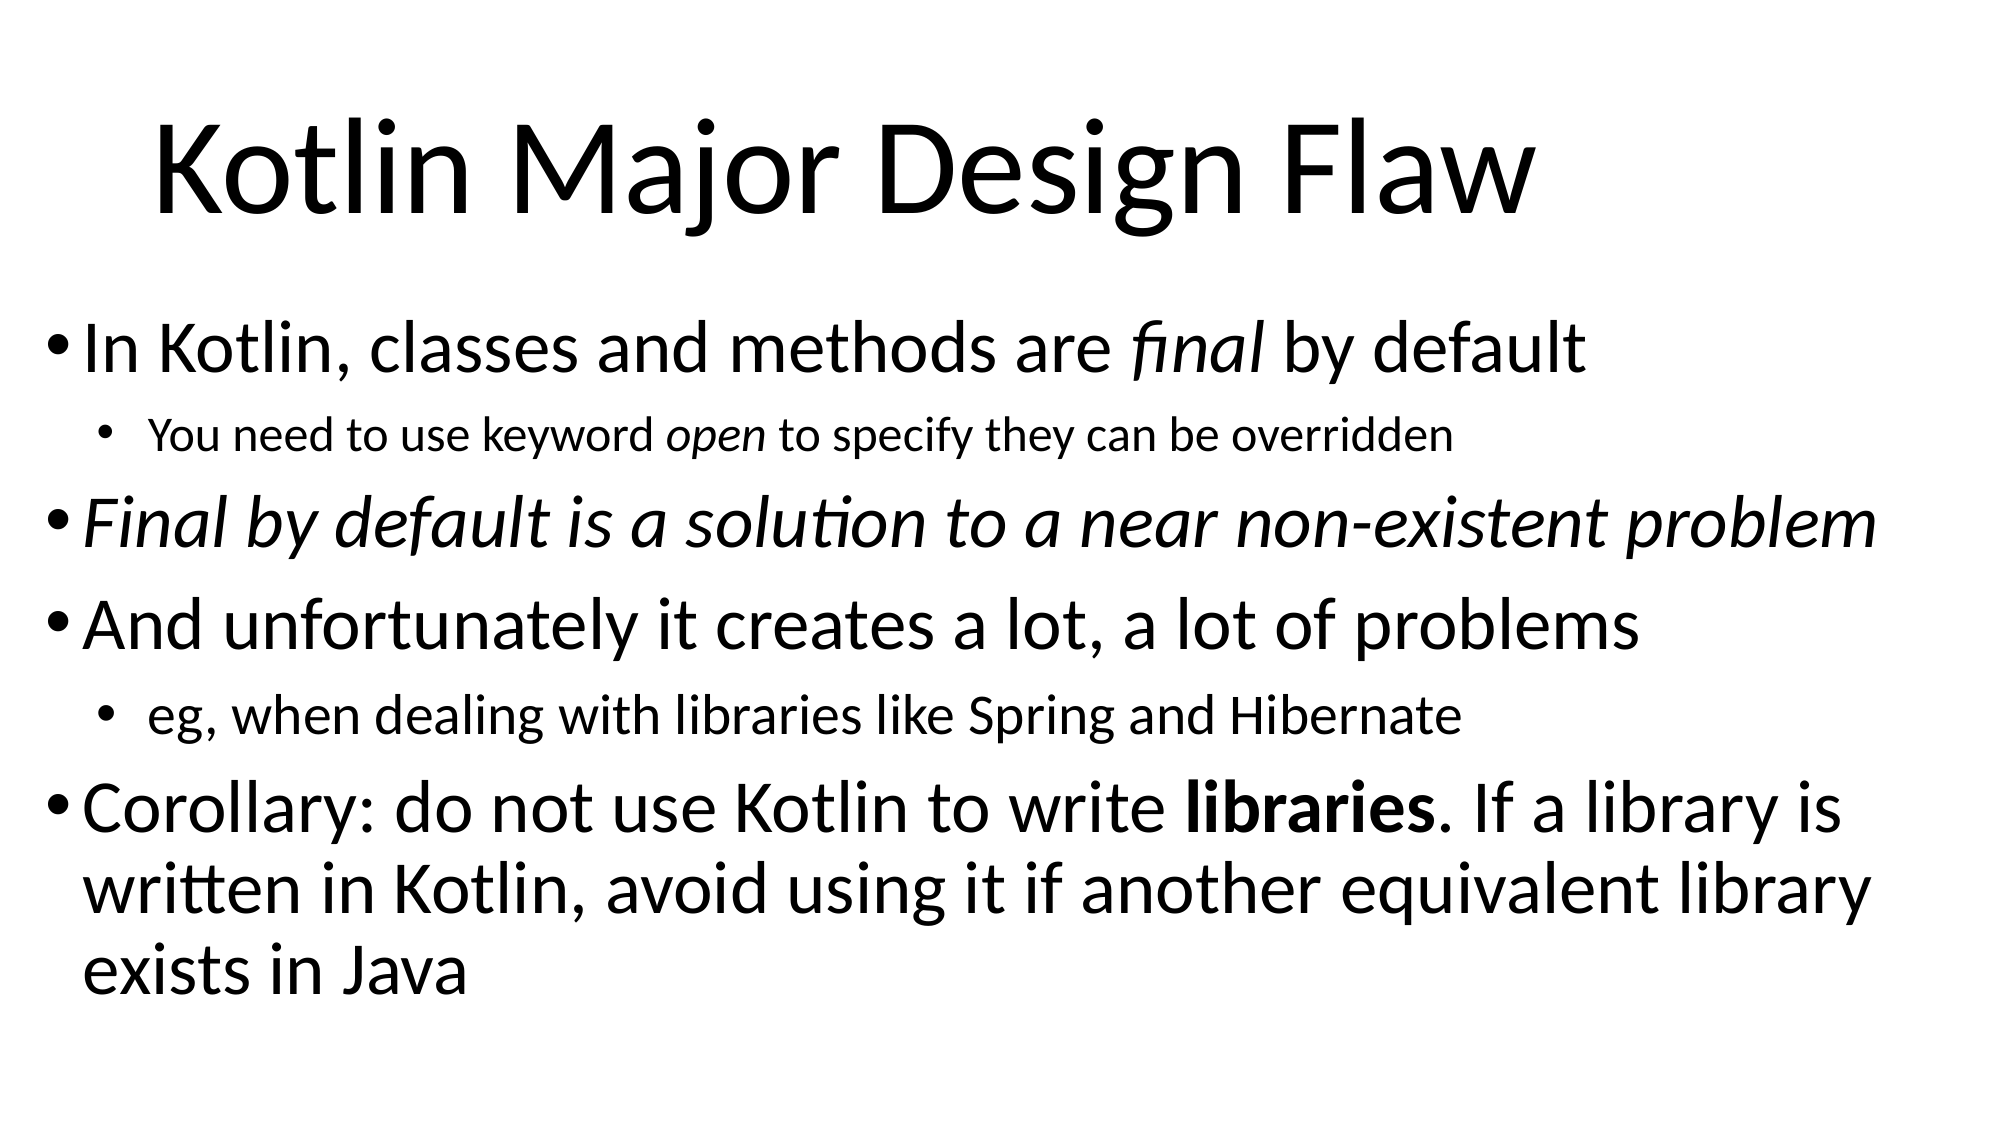

# Kotlin Major Design Flaw
In Kotlin, classes and methods are final by default
You need to use keyword open to specify they can be overridden
Final by default is a solution to a near non-existent problem
And unfortunately it creates a lot, a lot of problems
eg, when dealing with libraries like Spring and Hibernate
Corollary: do not use Kotlin to write libraries. If a library is written in Kotlin, avoid using it if another equivalent library exists in Java